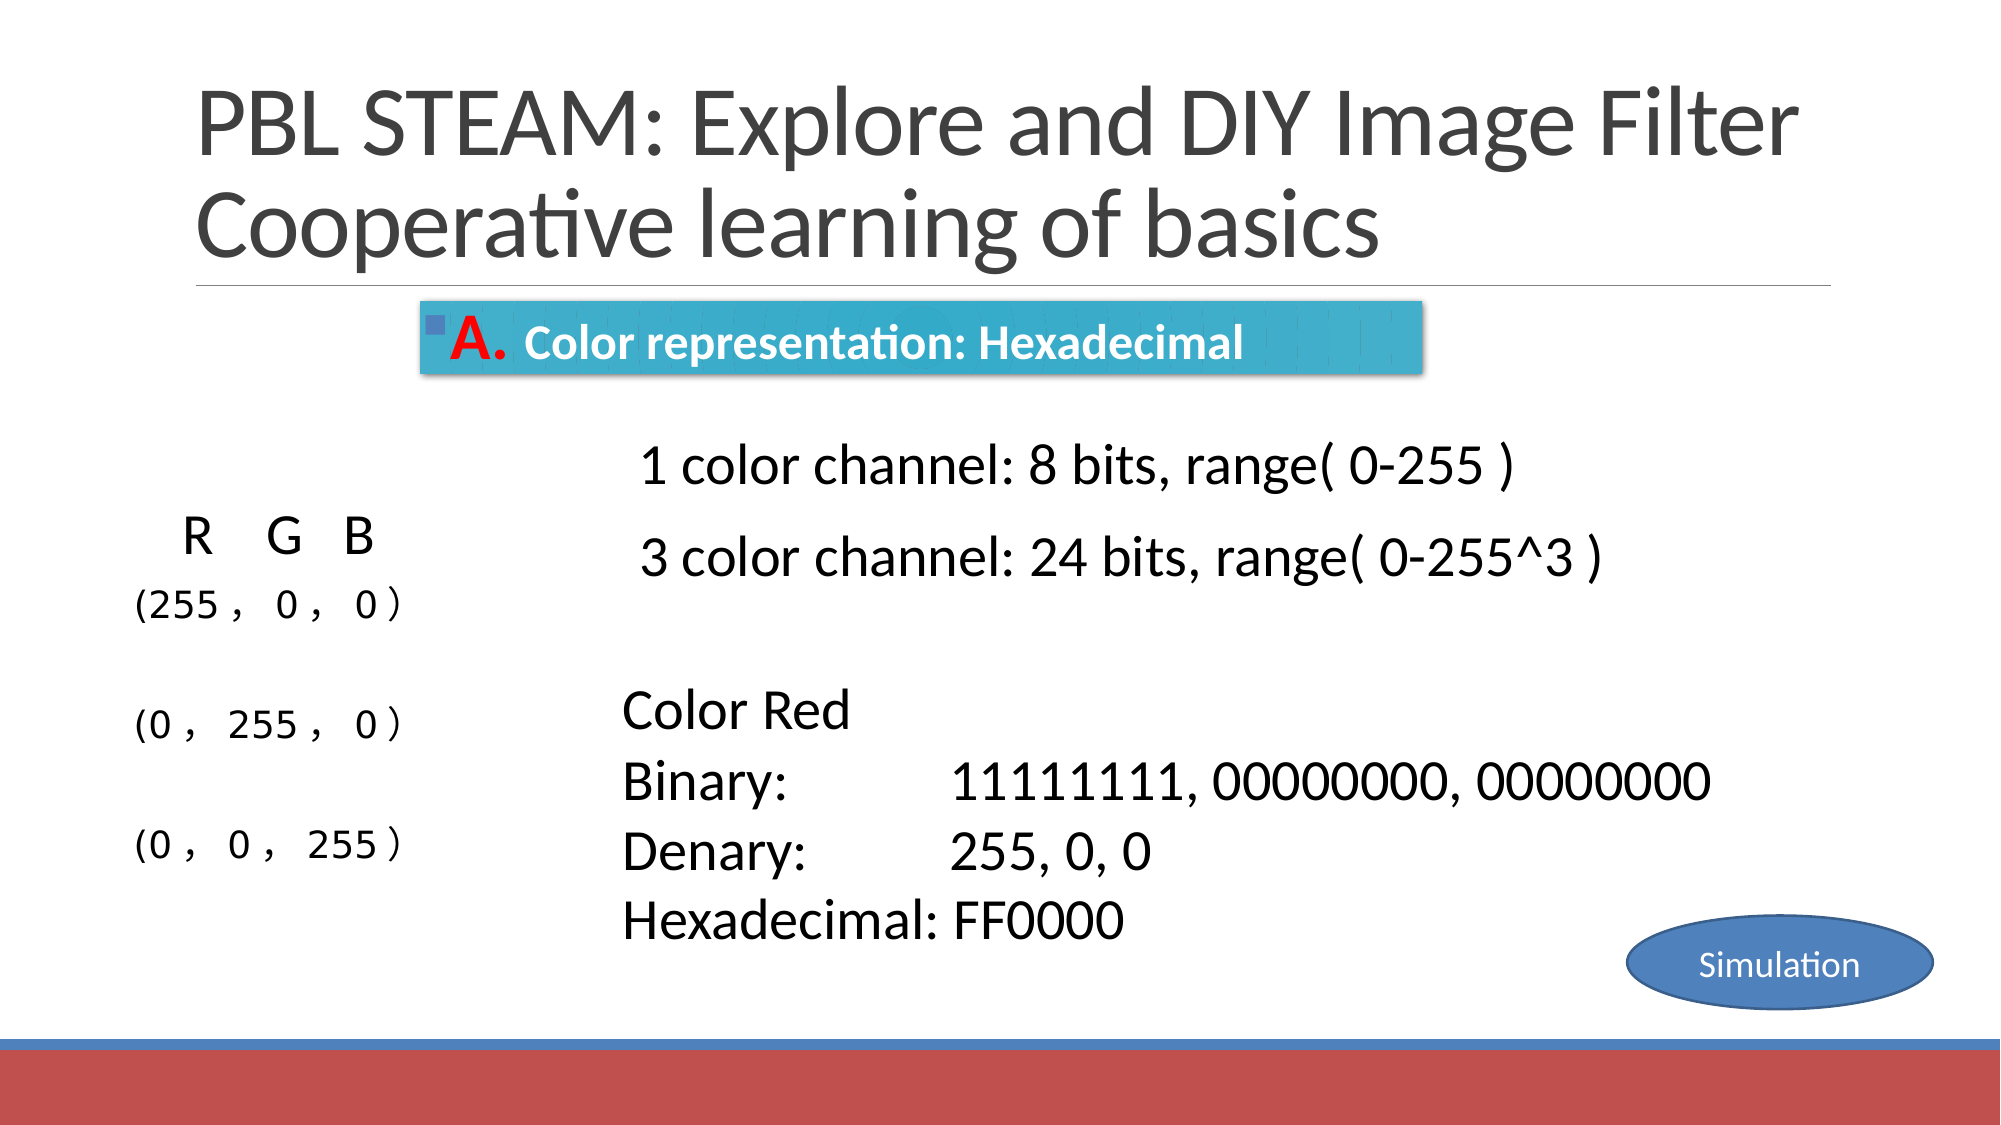

# PBL STEAM: Explore and DIY Image Filter Cooperative learning of basics
A. Color representation: Hexadecimal
1 color channel: 8 bits, range( 0-255 )
R    G   B
3 color channel: 24 bits, range( 0-255^3 )
(255，0，0）
Color Red
Binary: 	  11111111, 00000000, 00000000
Denary: 	  255, 0, 0
Hexadecimal: FF0000
(0，255，0）
(0，0，255）
Simulation